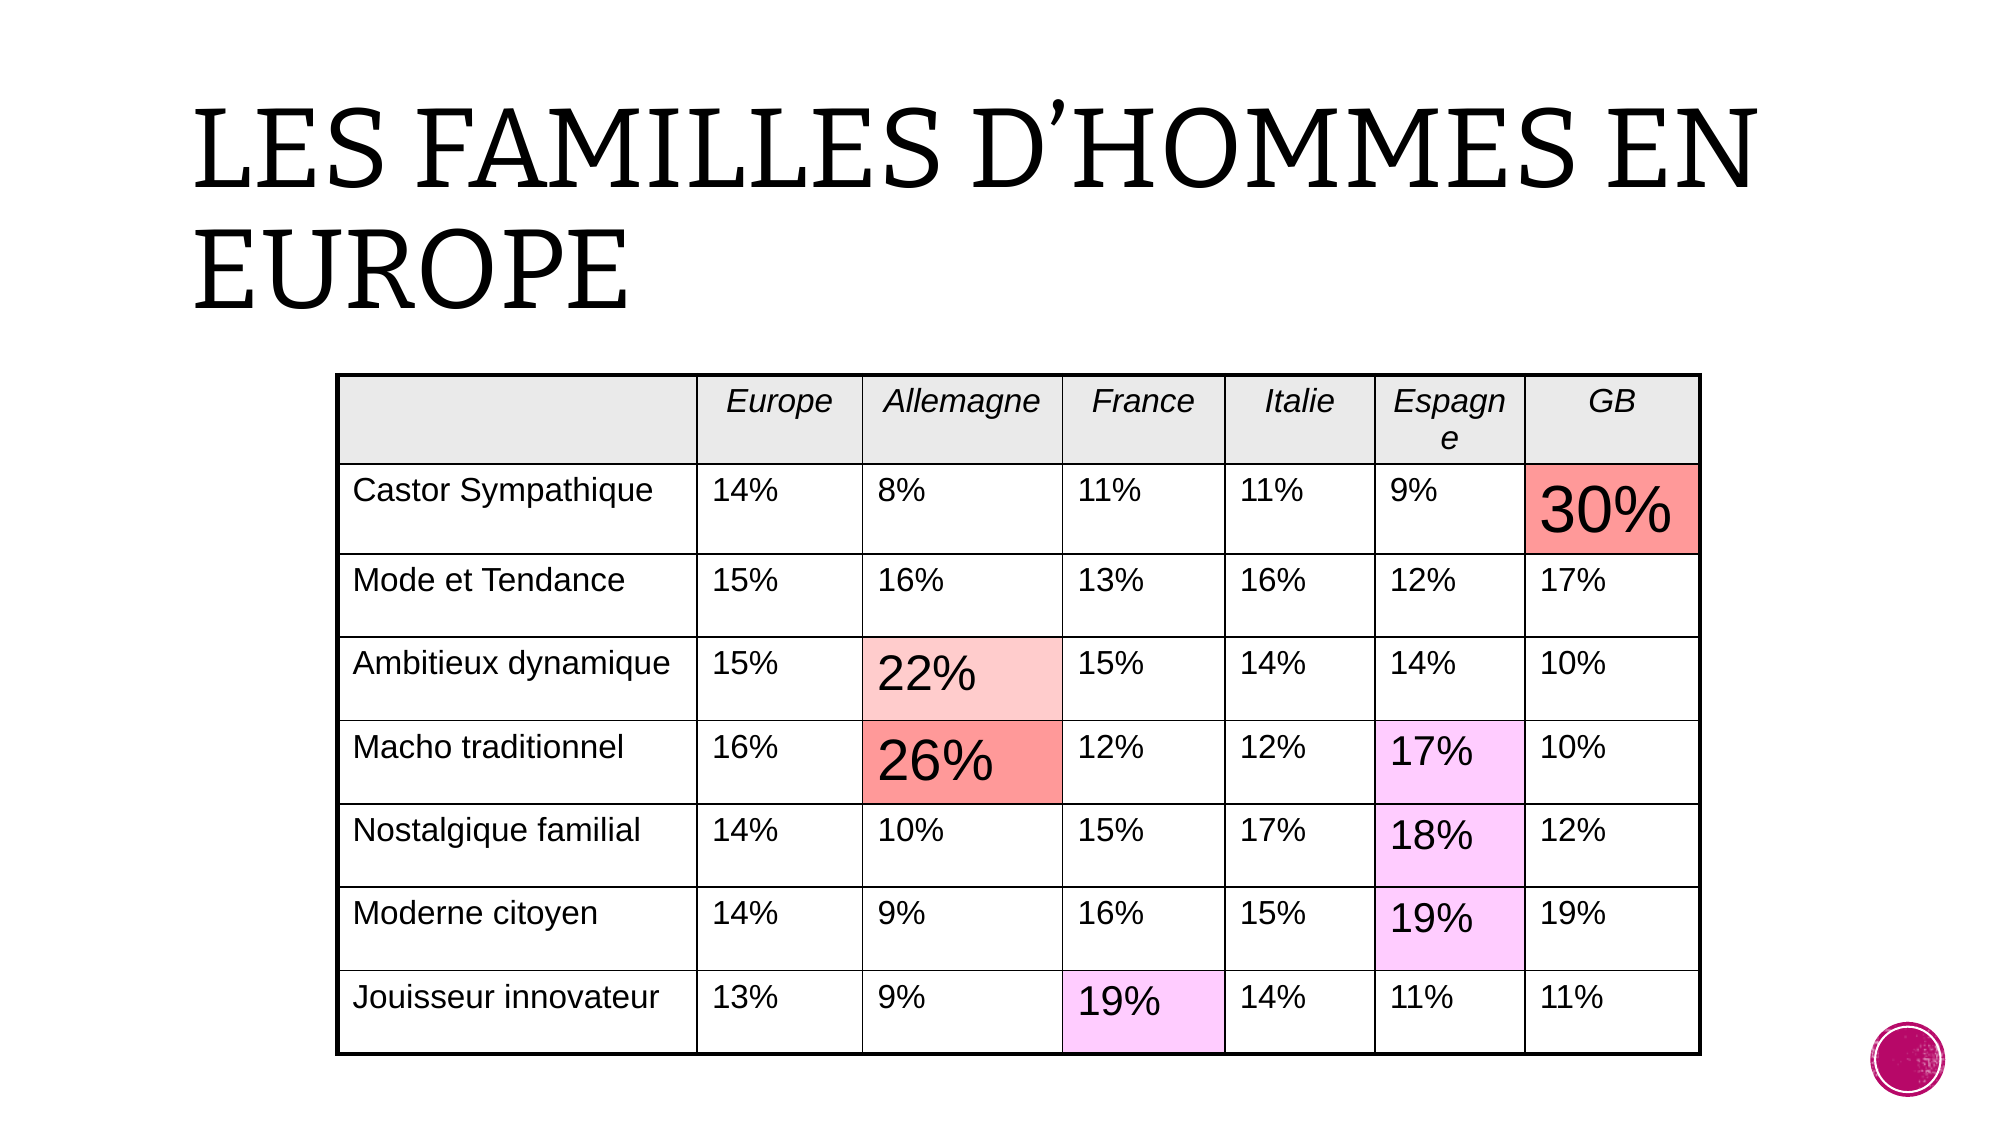

# Les familles d’hommes en Europe
|  | Europe | Allemagne | France | Italie | Espagne | GB |
| --- | --- | --- | --- | --- | --- | --- |
| Castor Sympathique | 14% | 8% | 11% | 11% | 9% | 30% |
| Mode et Tendance | 15% | 16% | 13% | 16% | 12% | 17% |
| Ambitieux dynamique | 15% | 22% | 15% | 14% | 14% | 10% |
| Macho traditionnel | 16% | 26% | 12% | 12% | 17% | 10% |
| Nostalgique familial | 14% | 10% | 15% | 17% | 18% | 12% |
| Moderne citoyen | 14% | 9% | 16% | 15% | 19% | 19% |
| Jouisseur innovateur | 13% | 9% | 19% | 14% | 11% | 11% |